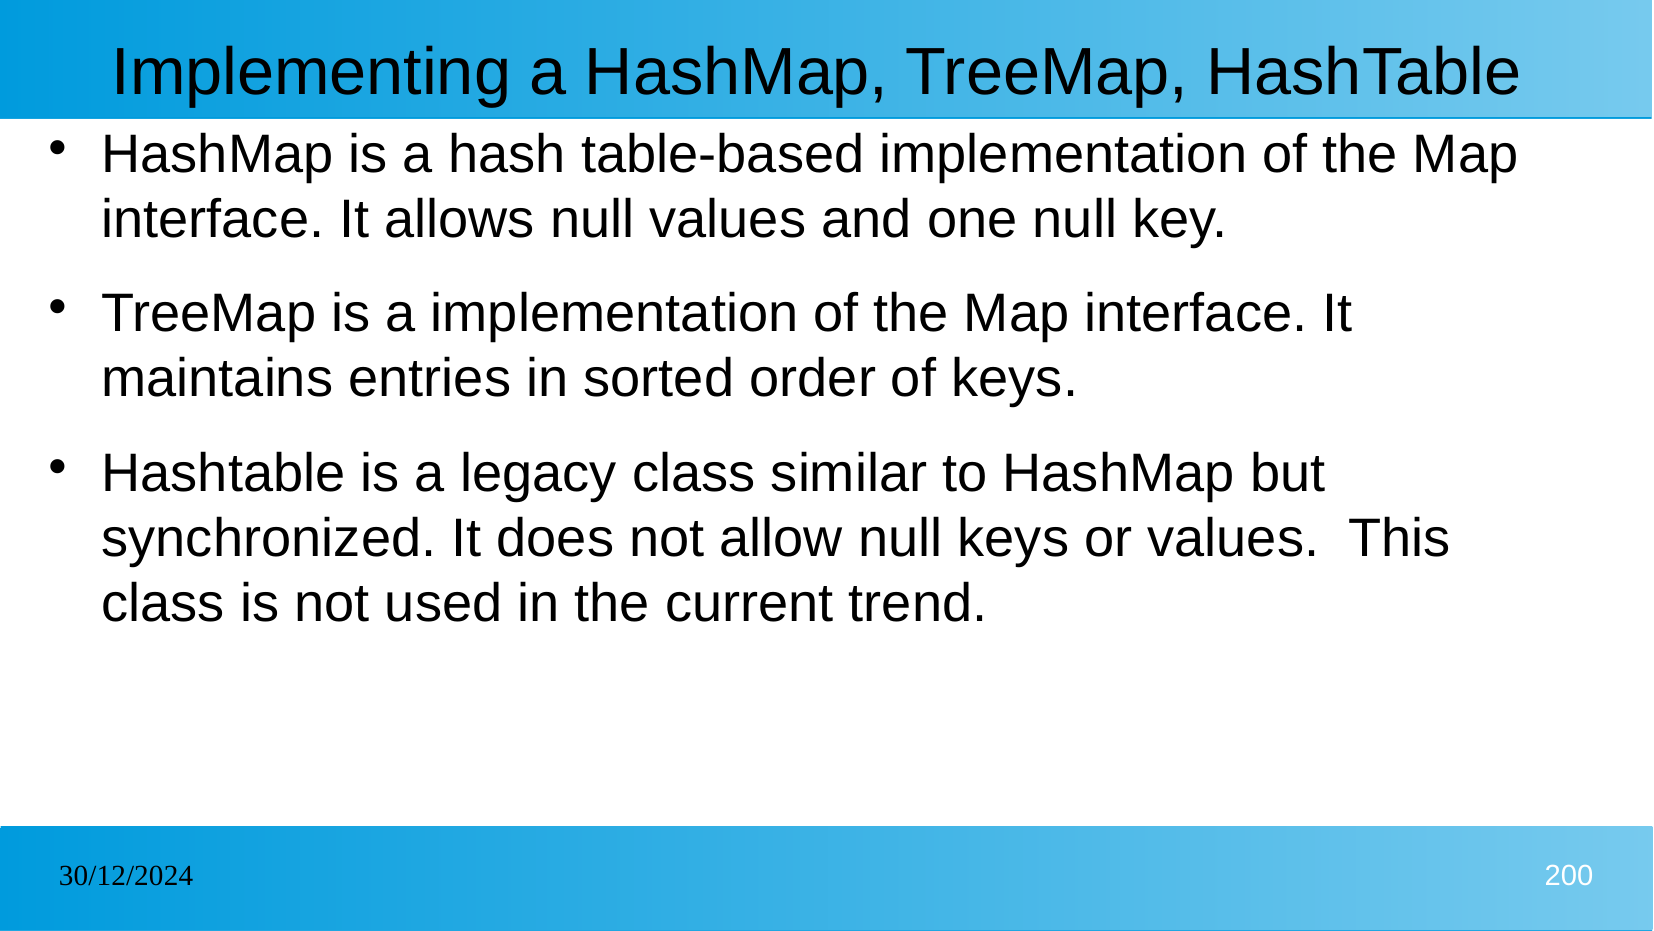

# Implementing a HashMap, TreeMap, HashTable
HashMap is a hash table-based implementation of the Map interface. It allows null values and one null key.
TreeMap is a implementation of the Map interface. It maintains entries in sorted order of keys.
Hashtable is a legacy class similar to HashMap but synchronized. It does not allow null keys or values.  This class is not used in the current trend.
30/12/2024
200